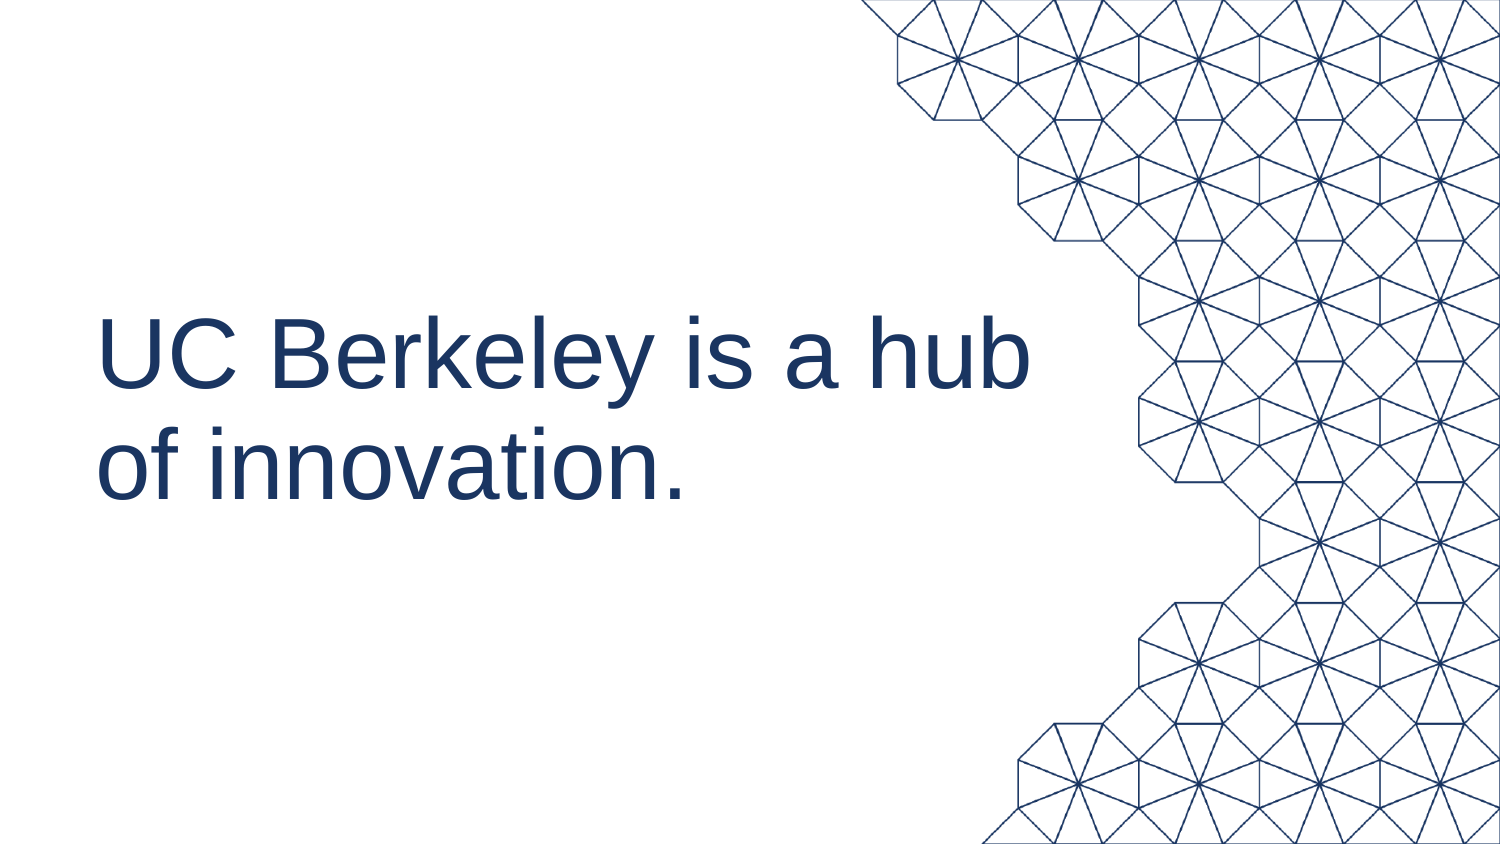

# UC Berkeley is a hub of innovation.